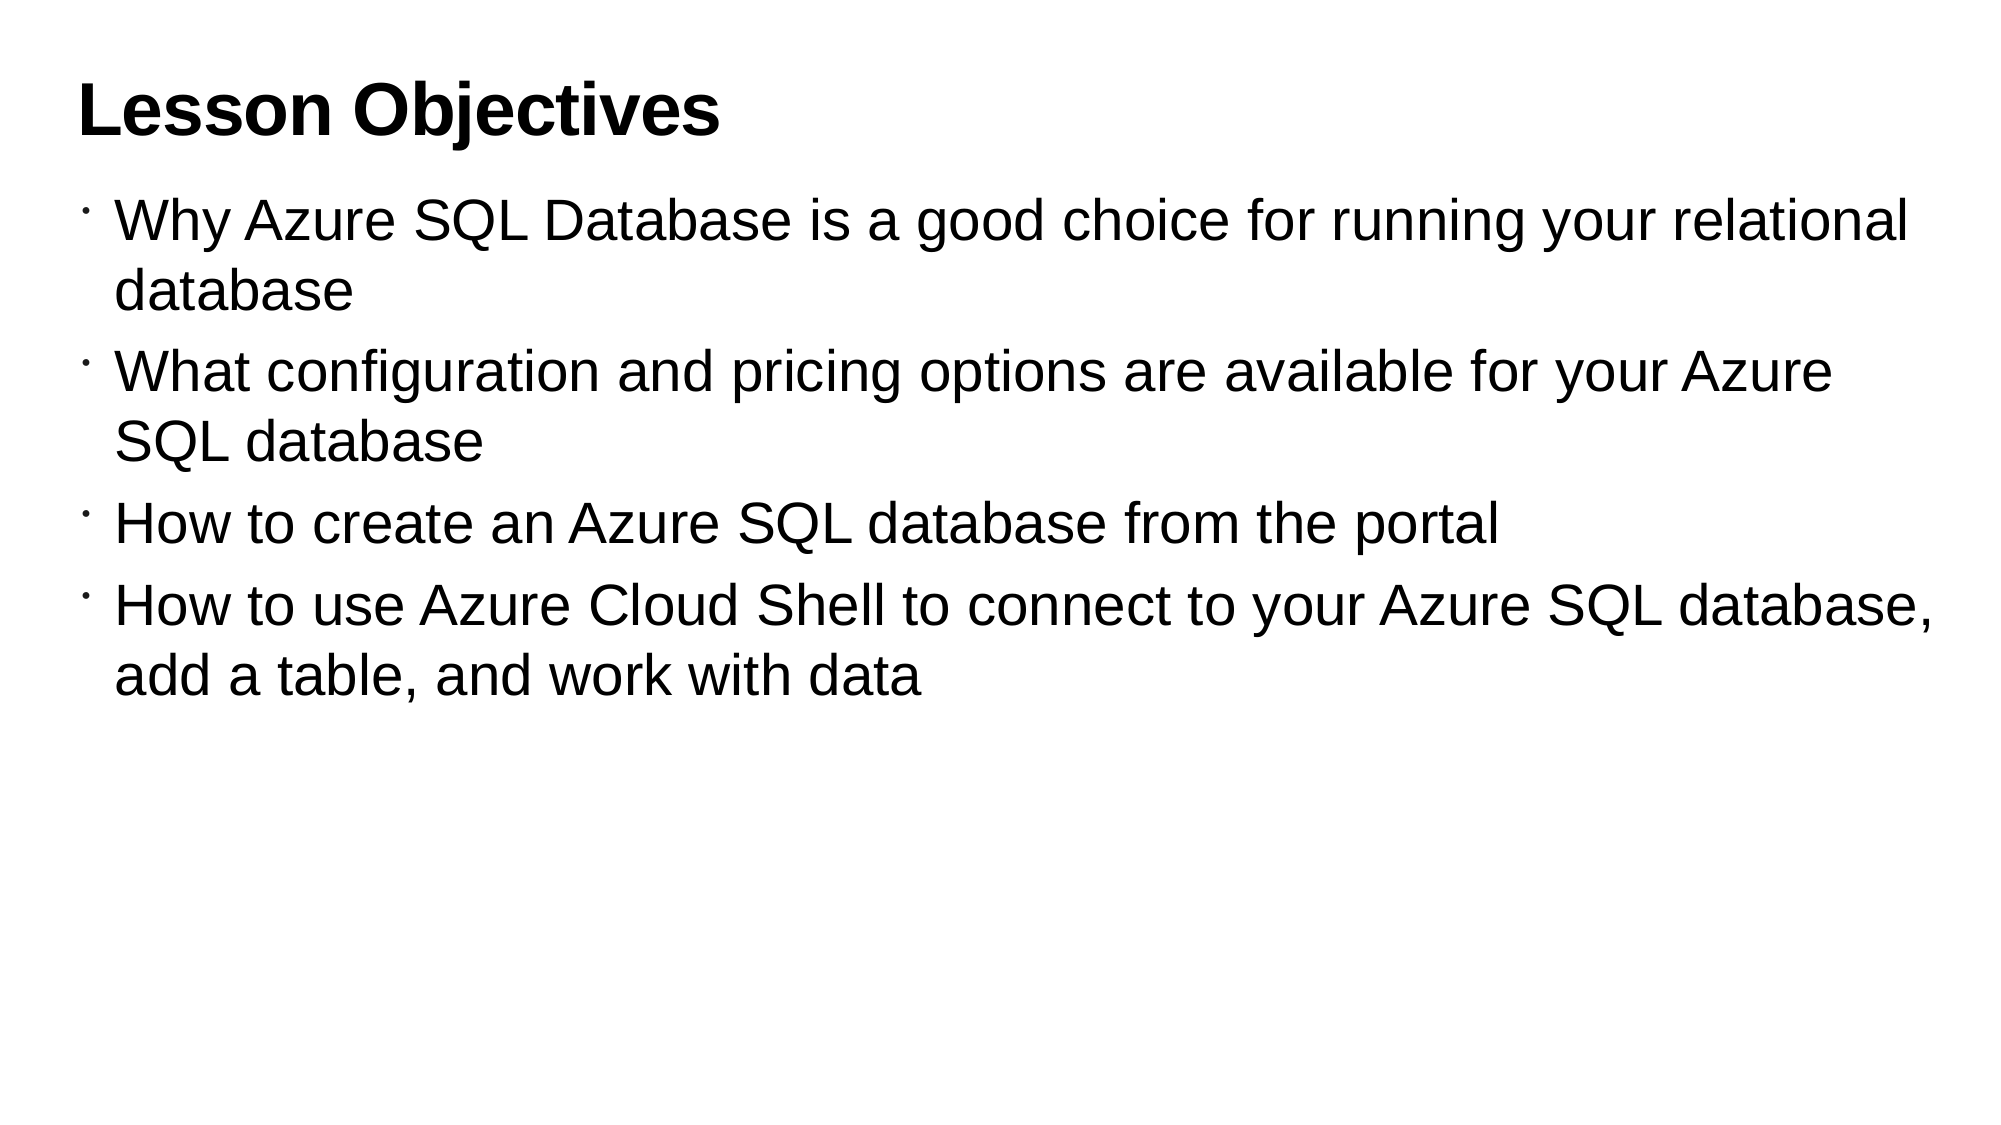

# Lesson Objectives
Why Azure SQL Database is a good choice for running your relational database
What configuration and pricing options are available for your Azure SQL database
How to create an Azure SQL database from the portal
How to use Azure Cloud Shell to connect to your Azure SQL database, add a table, and work with data